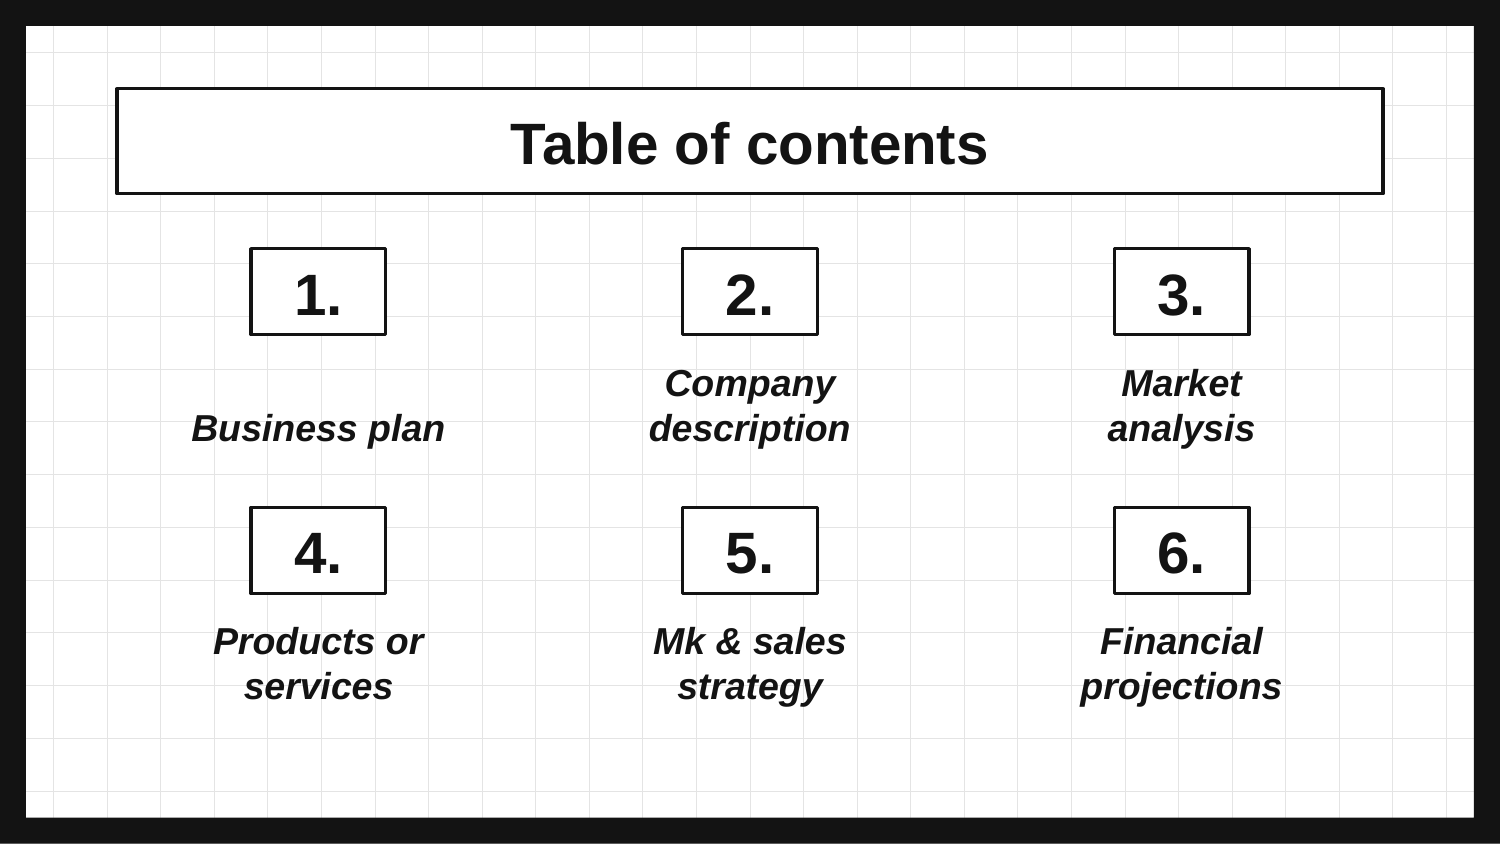

# Table of contents
1.
2.
3.
Business plan
Company description
Market analysis
4.
5.
6.
Products or services
Mk & sales strategy
Financial projections